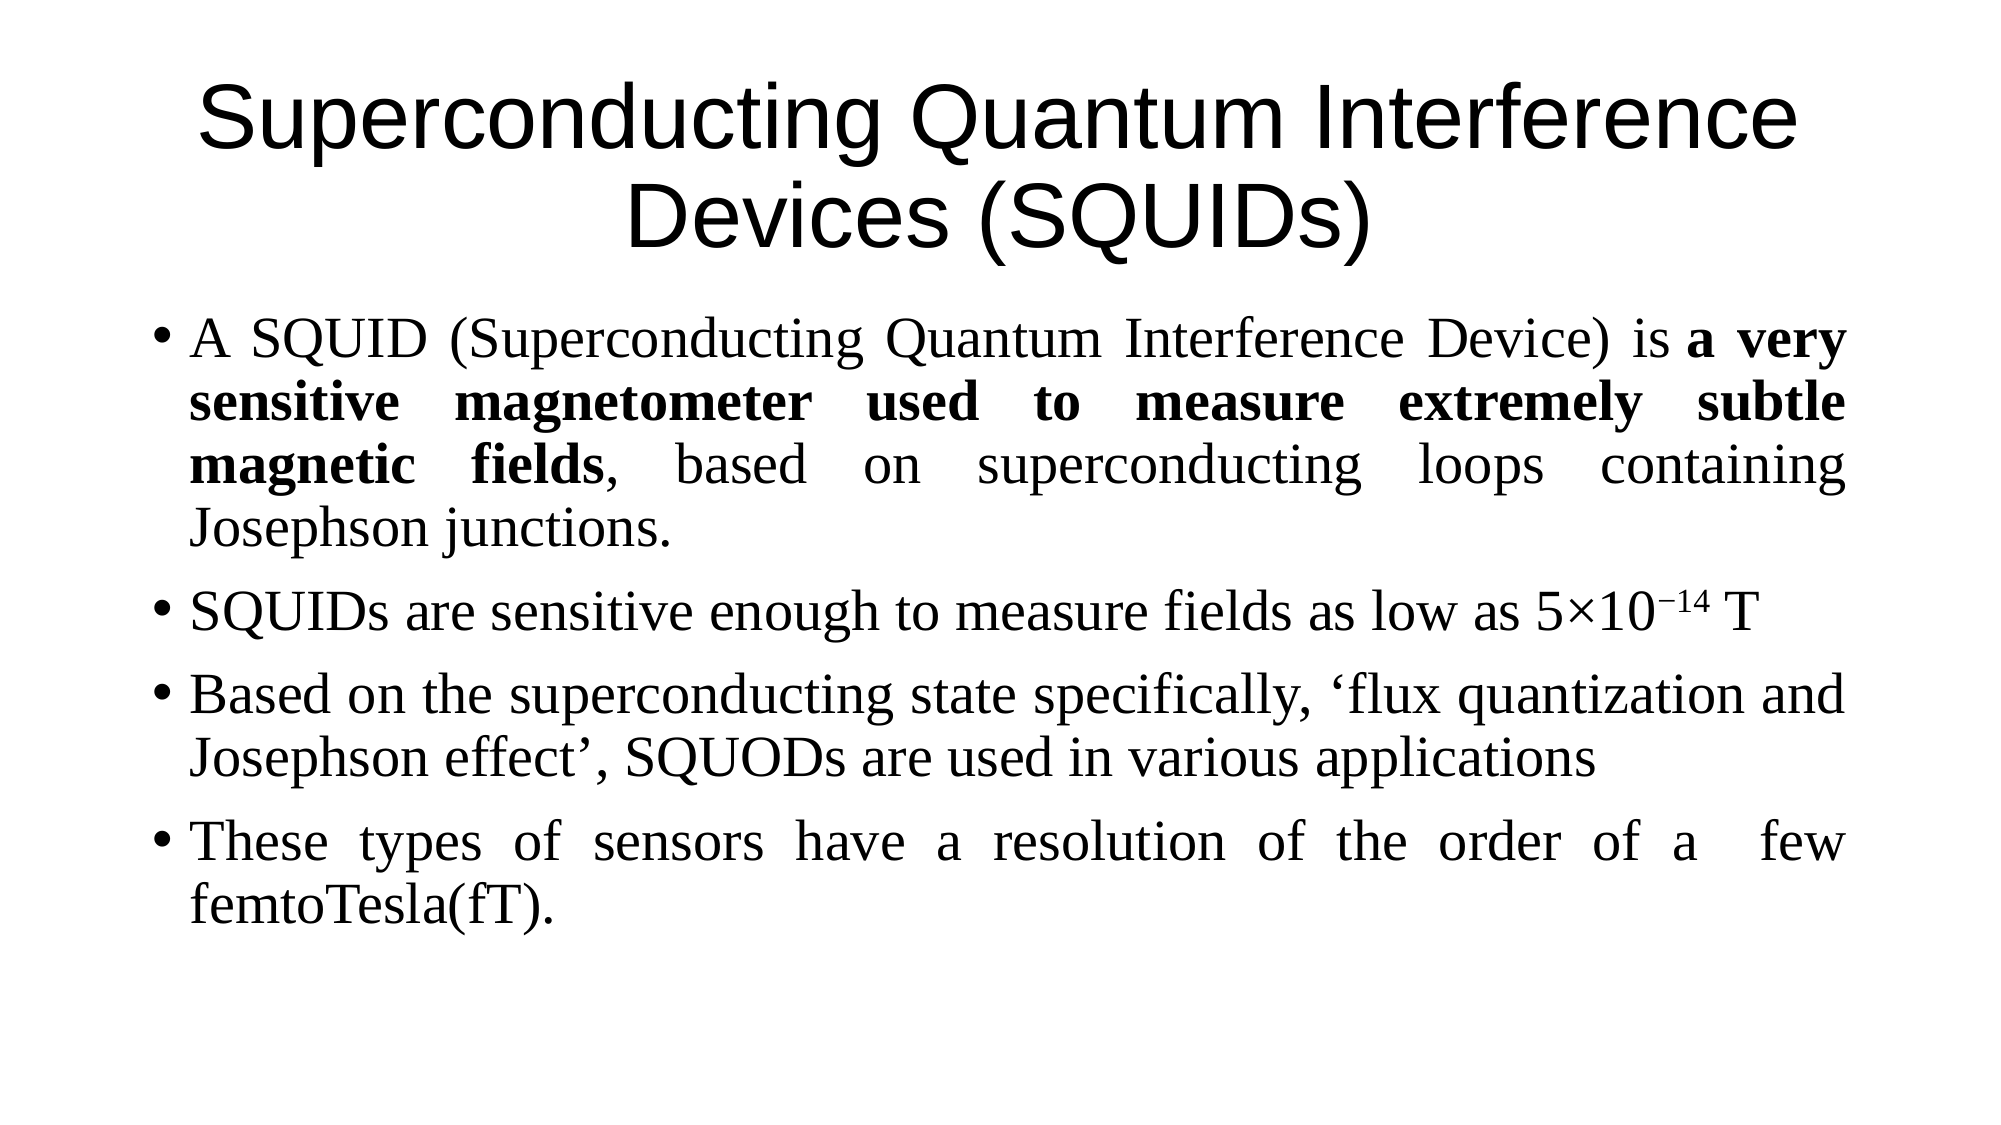

# Superconducting Quantum Interference Devices (SQUIDs)
A SQUID (Superconducting Quantum Interference Device) is a very sensitive magnetometer used to measure extremely subtle magnetic fields, based on superconducting loops containing Josephson junctions.
SQUIDs are sensitive enough to measure fields as low as 5×10−14 T
Based on the superconducting state specifically, ‘flux quantization and Josephson effect’, SQUODs are used in various applications
These types of sensors have a resolution of the order of a  few femtoTesla(fT).